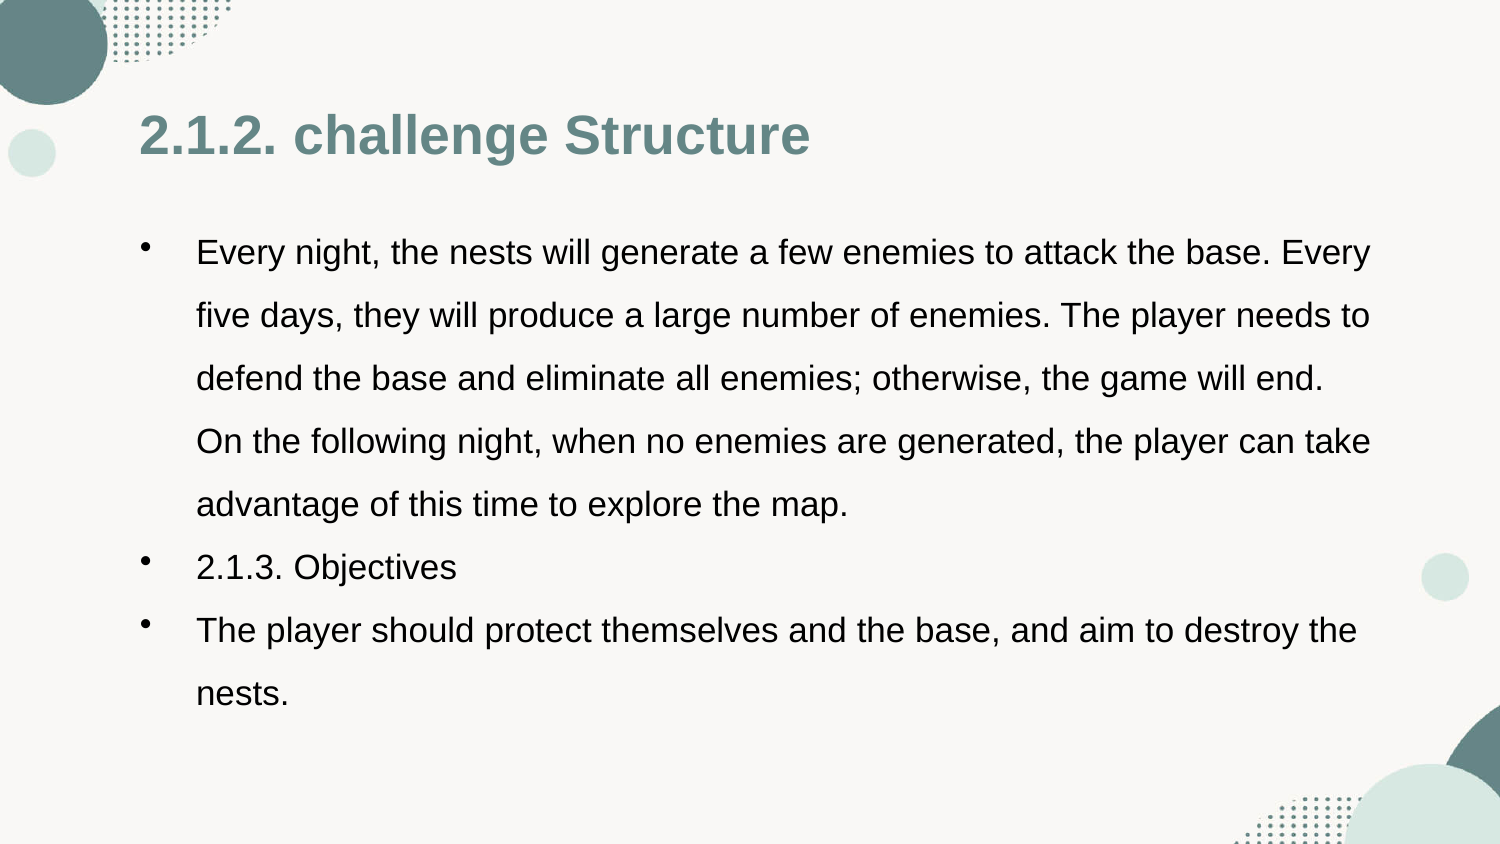

2.1.2. challenge Structure
Every night, the nests will generate a few enemies to attack the base. Every five days, they will produce a large number of enemies. The player needs to defend the base and eliminate all enemies; otherwise, the game will end. On the following night, when no enemies are generated, the player can take advantage of this time to explore the map.
2.1.3. Objectives
The player should protect themselves and the base, and aim to destroy the nests.